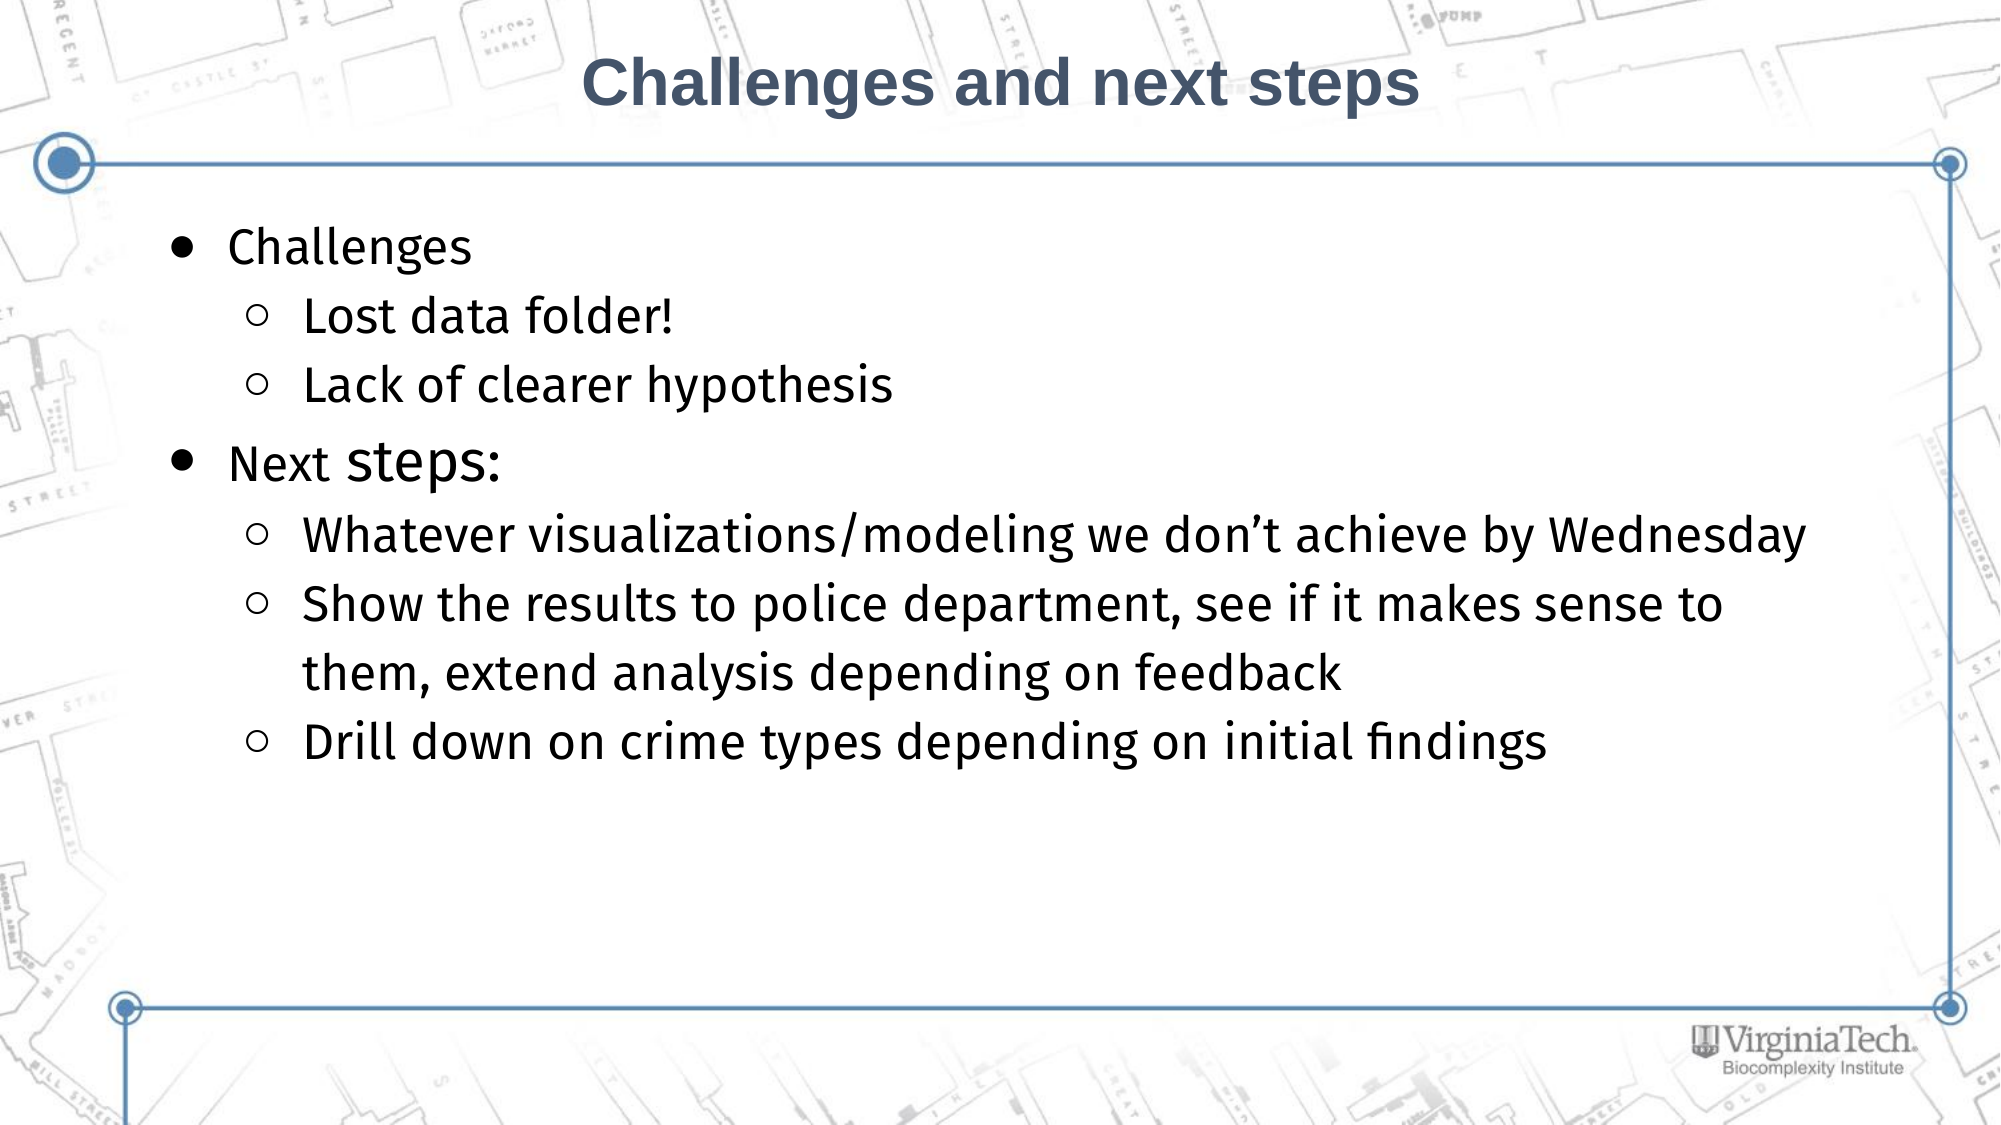

# Challenges and next steps
Challenges
Lost data folder!
Lack of clearer hypothesis
Next steps:
Whatever visualizations/modeling we don’t achieve by Wednesday
Show the results to police department, see if it makes sense to them, extend analysis depending on feedback
Drill down on crime types depending on initial findings